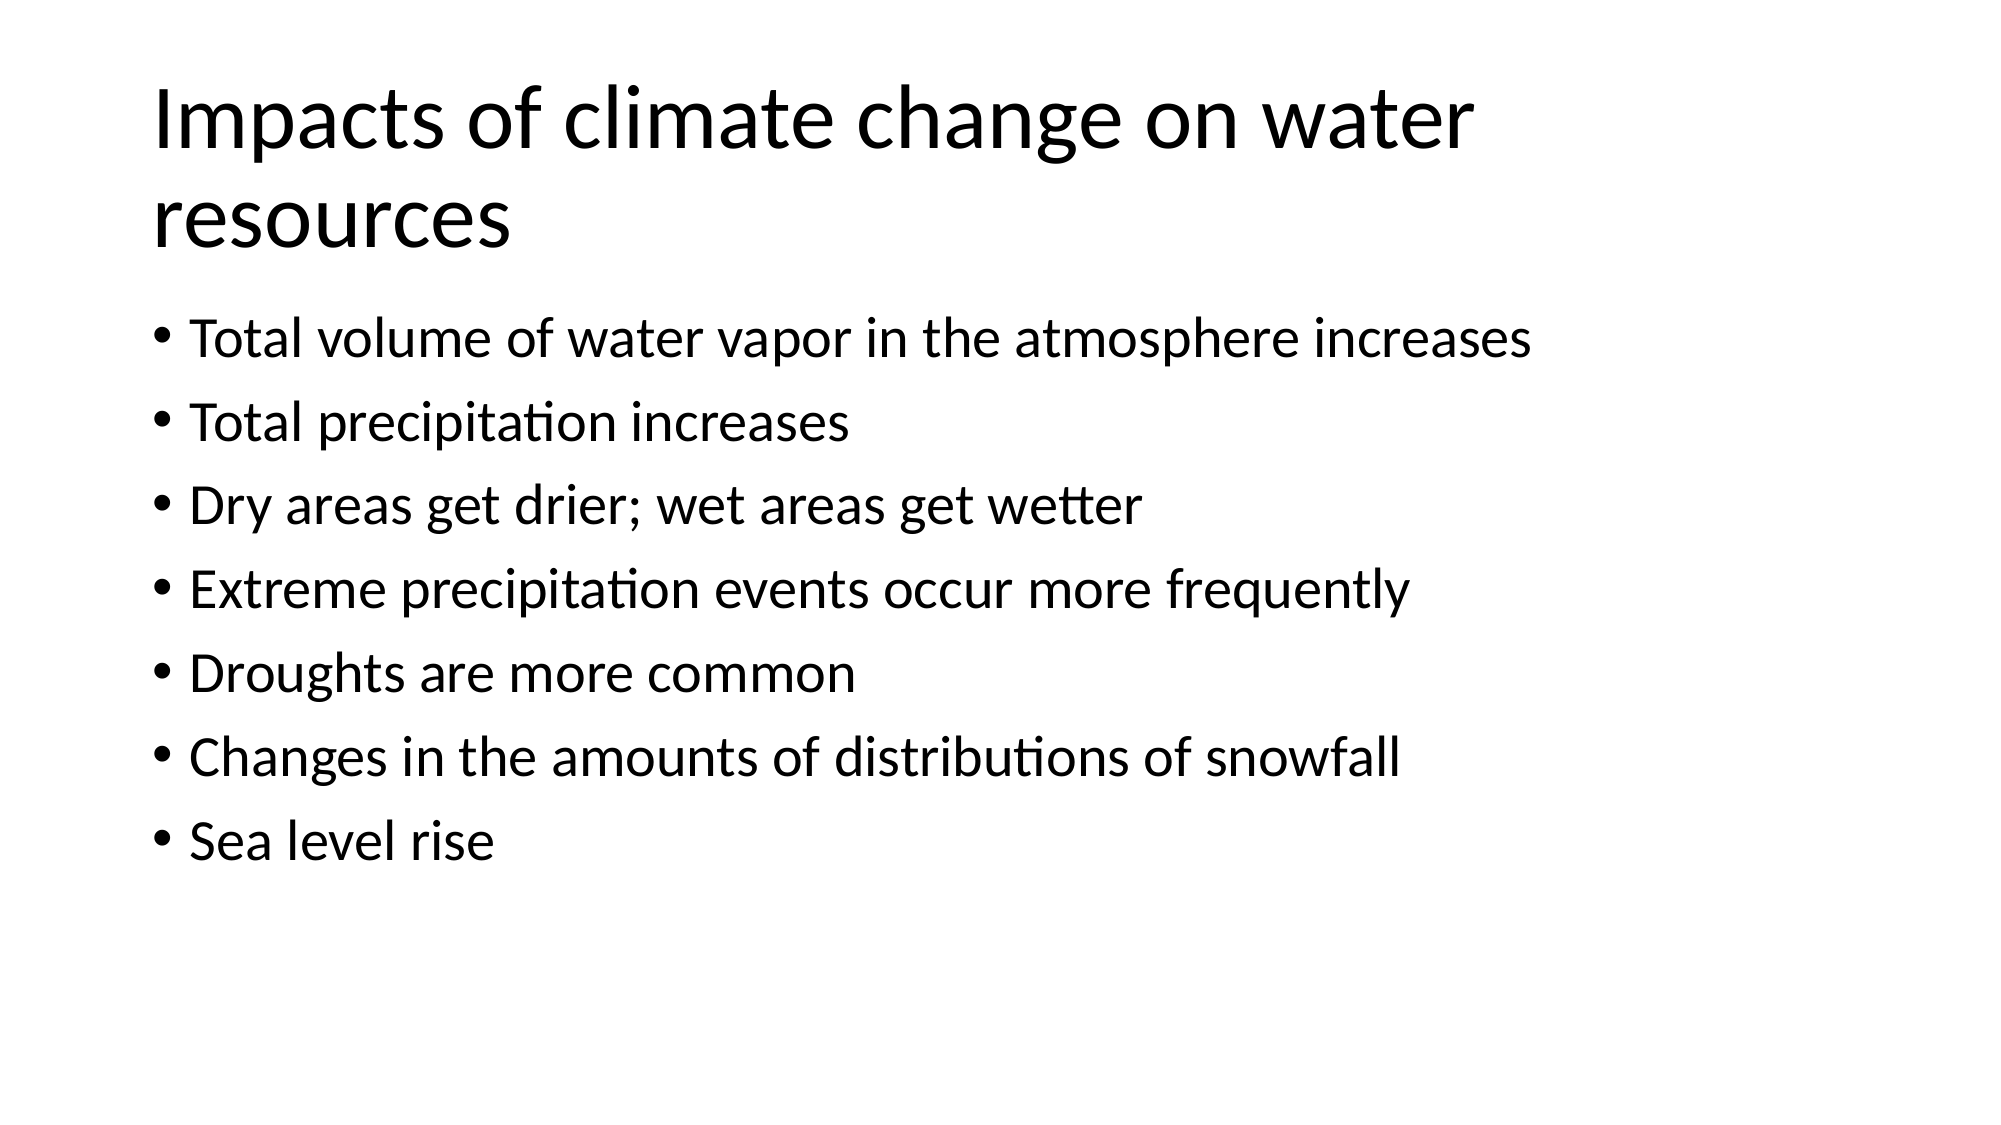

# Impacts of climate change on water resources
Total volume of water vapor in the atmosphere increases
Total precipitation increases
Dry areas get drier; wet areas get wetter
Extreme precipitation events occur more frequently
Droughts are more common
Changes in the amounts of distributions of snowfall
Sea level rise